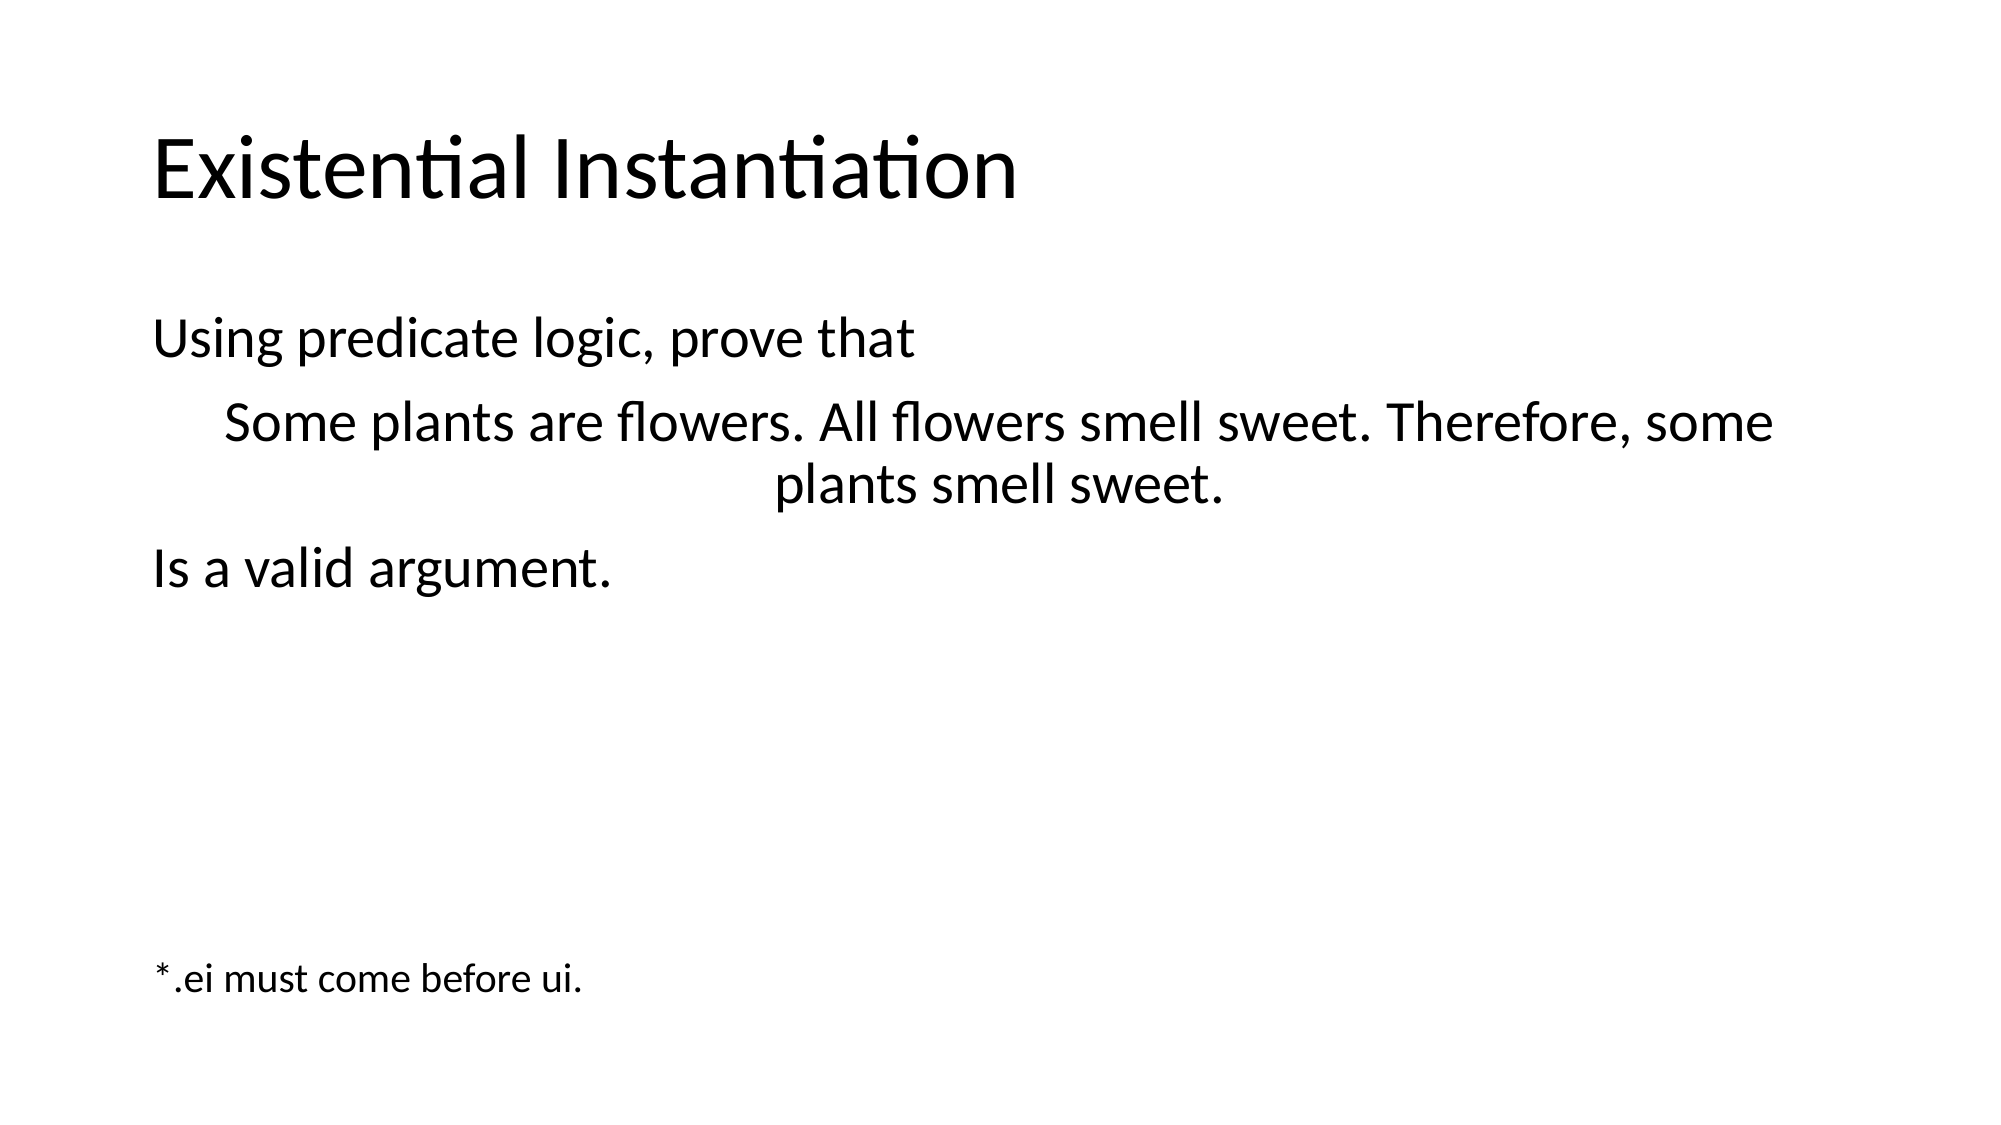

# Existential Instantiation
Using predicate logic, prove that
Some plants are flowers. All flowers smell sweet. Therefore, some plants smell sweet.
Is a valid argument.

*.ei must come before ui.